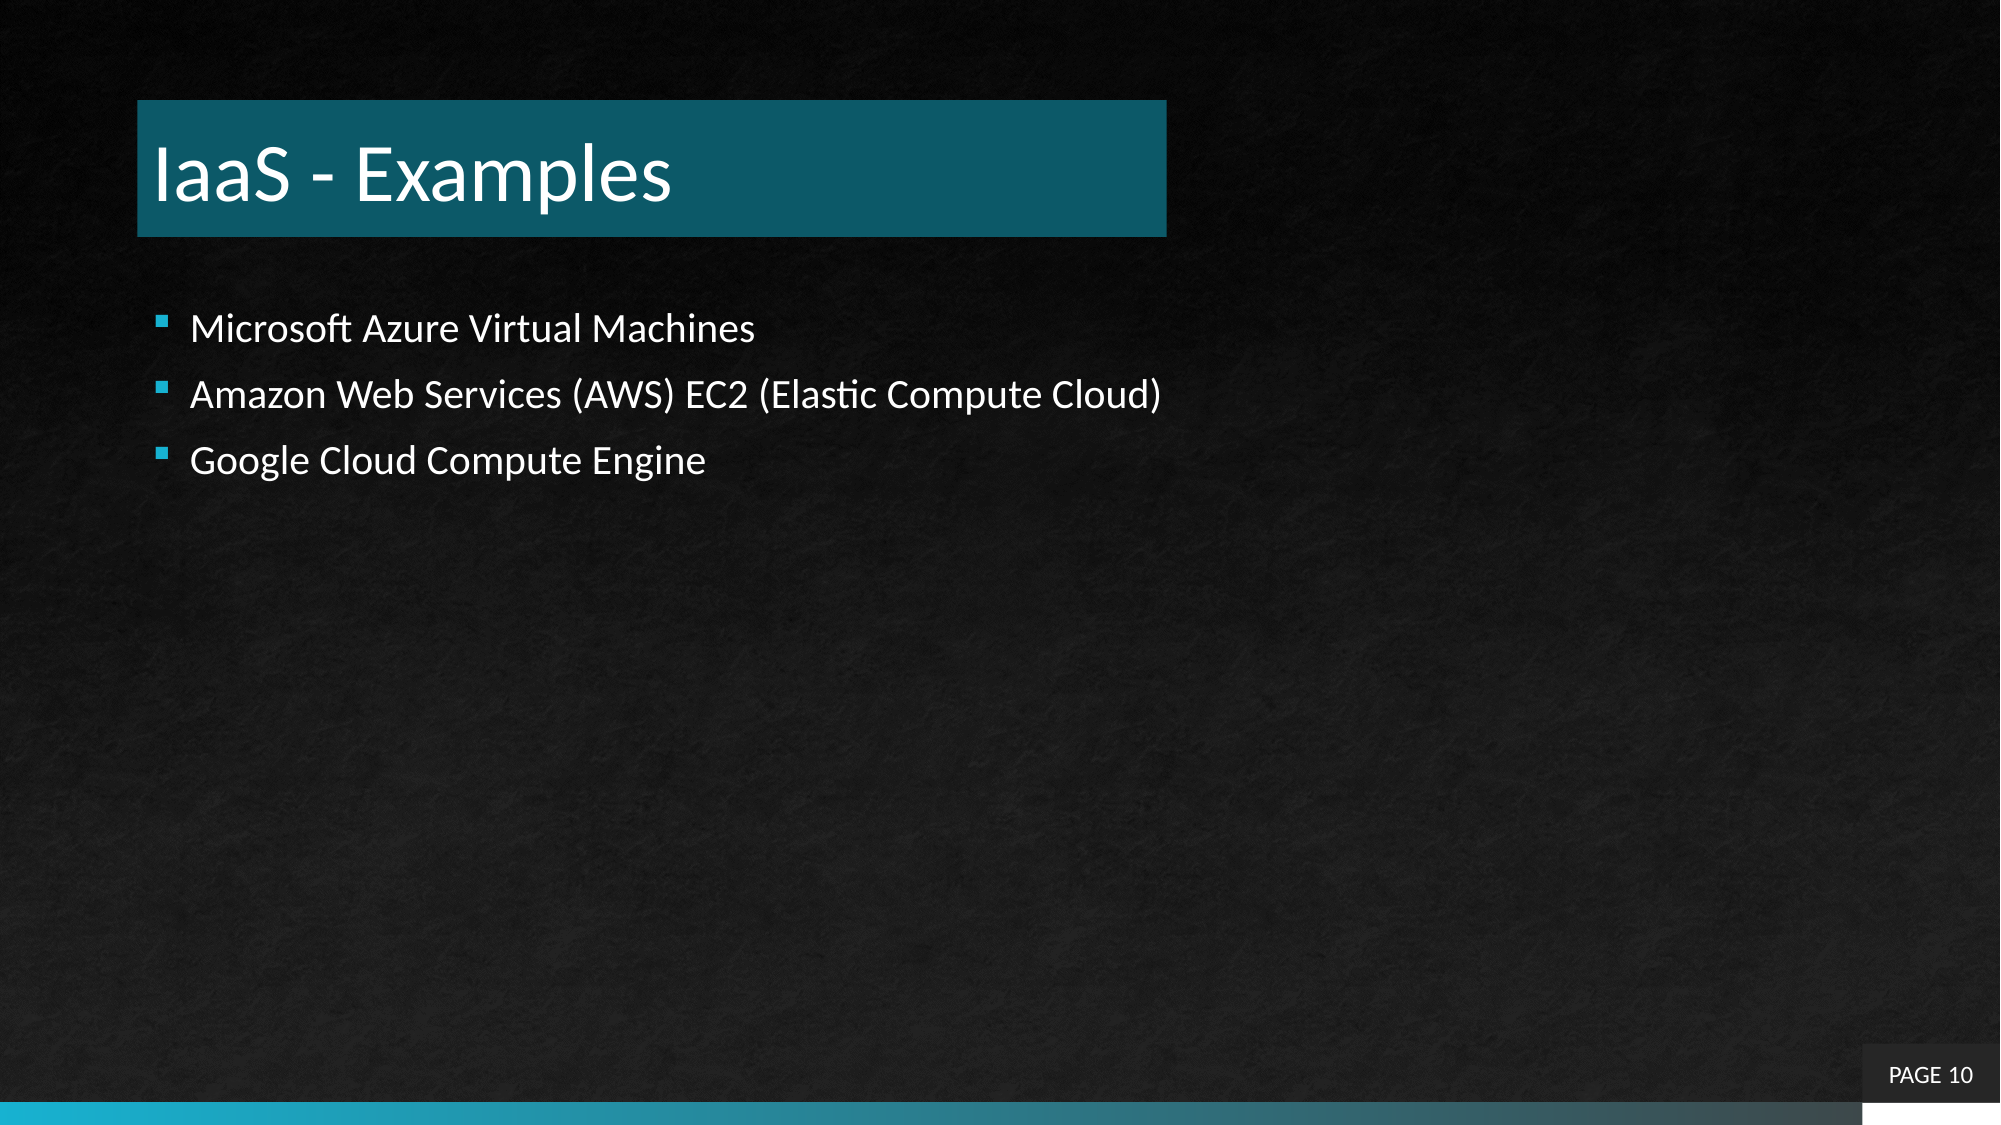

# IaaS - Examples
Microsoft Azure Virtual Machines
Amazon Web Services (AWS) EC2 (Elastic Compute Cloud)
Google Cloud Compute Engine
PAGE 10